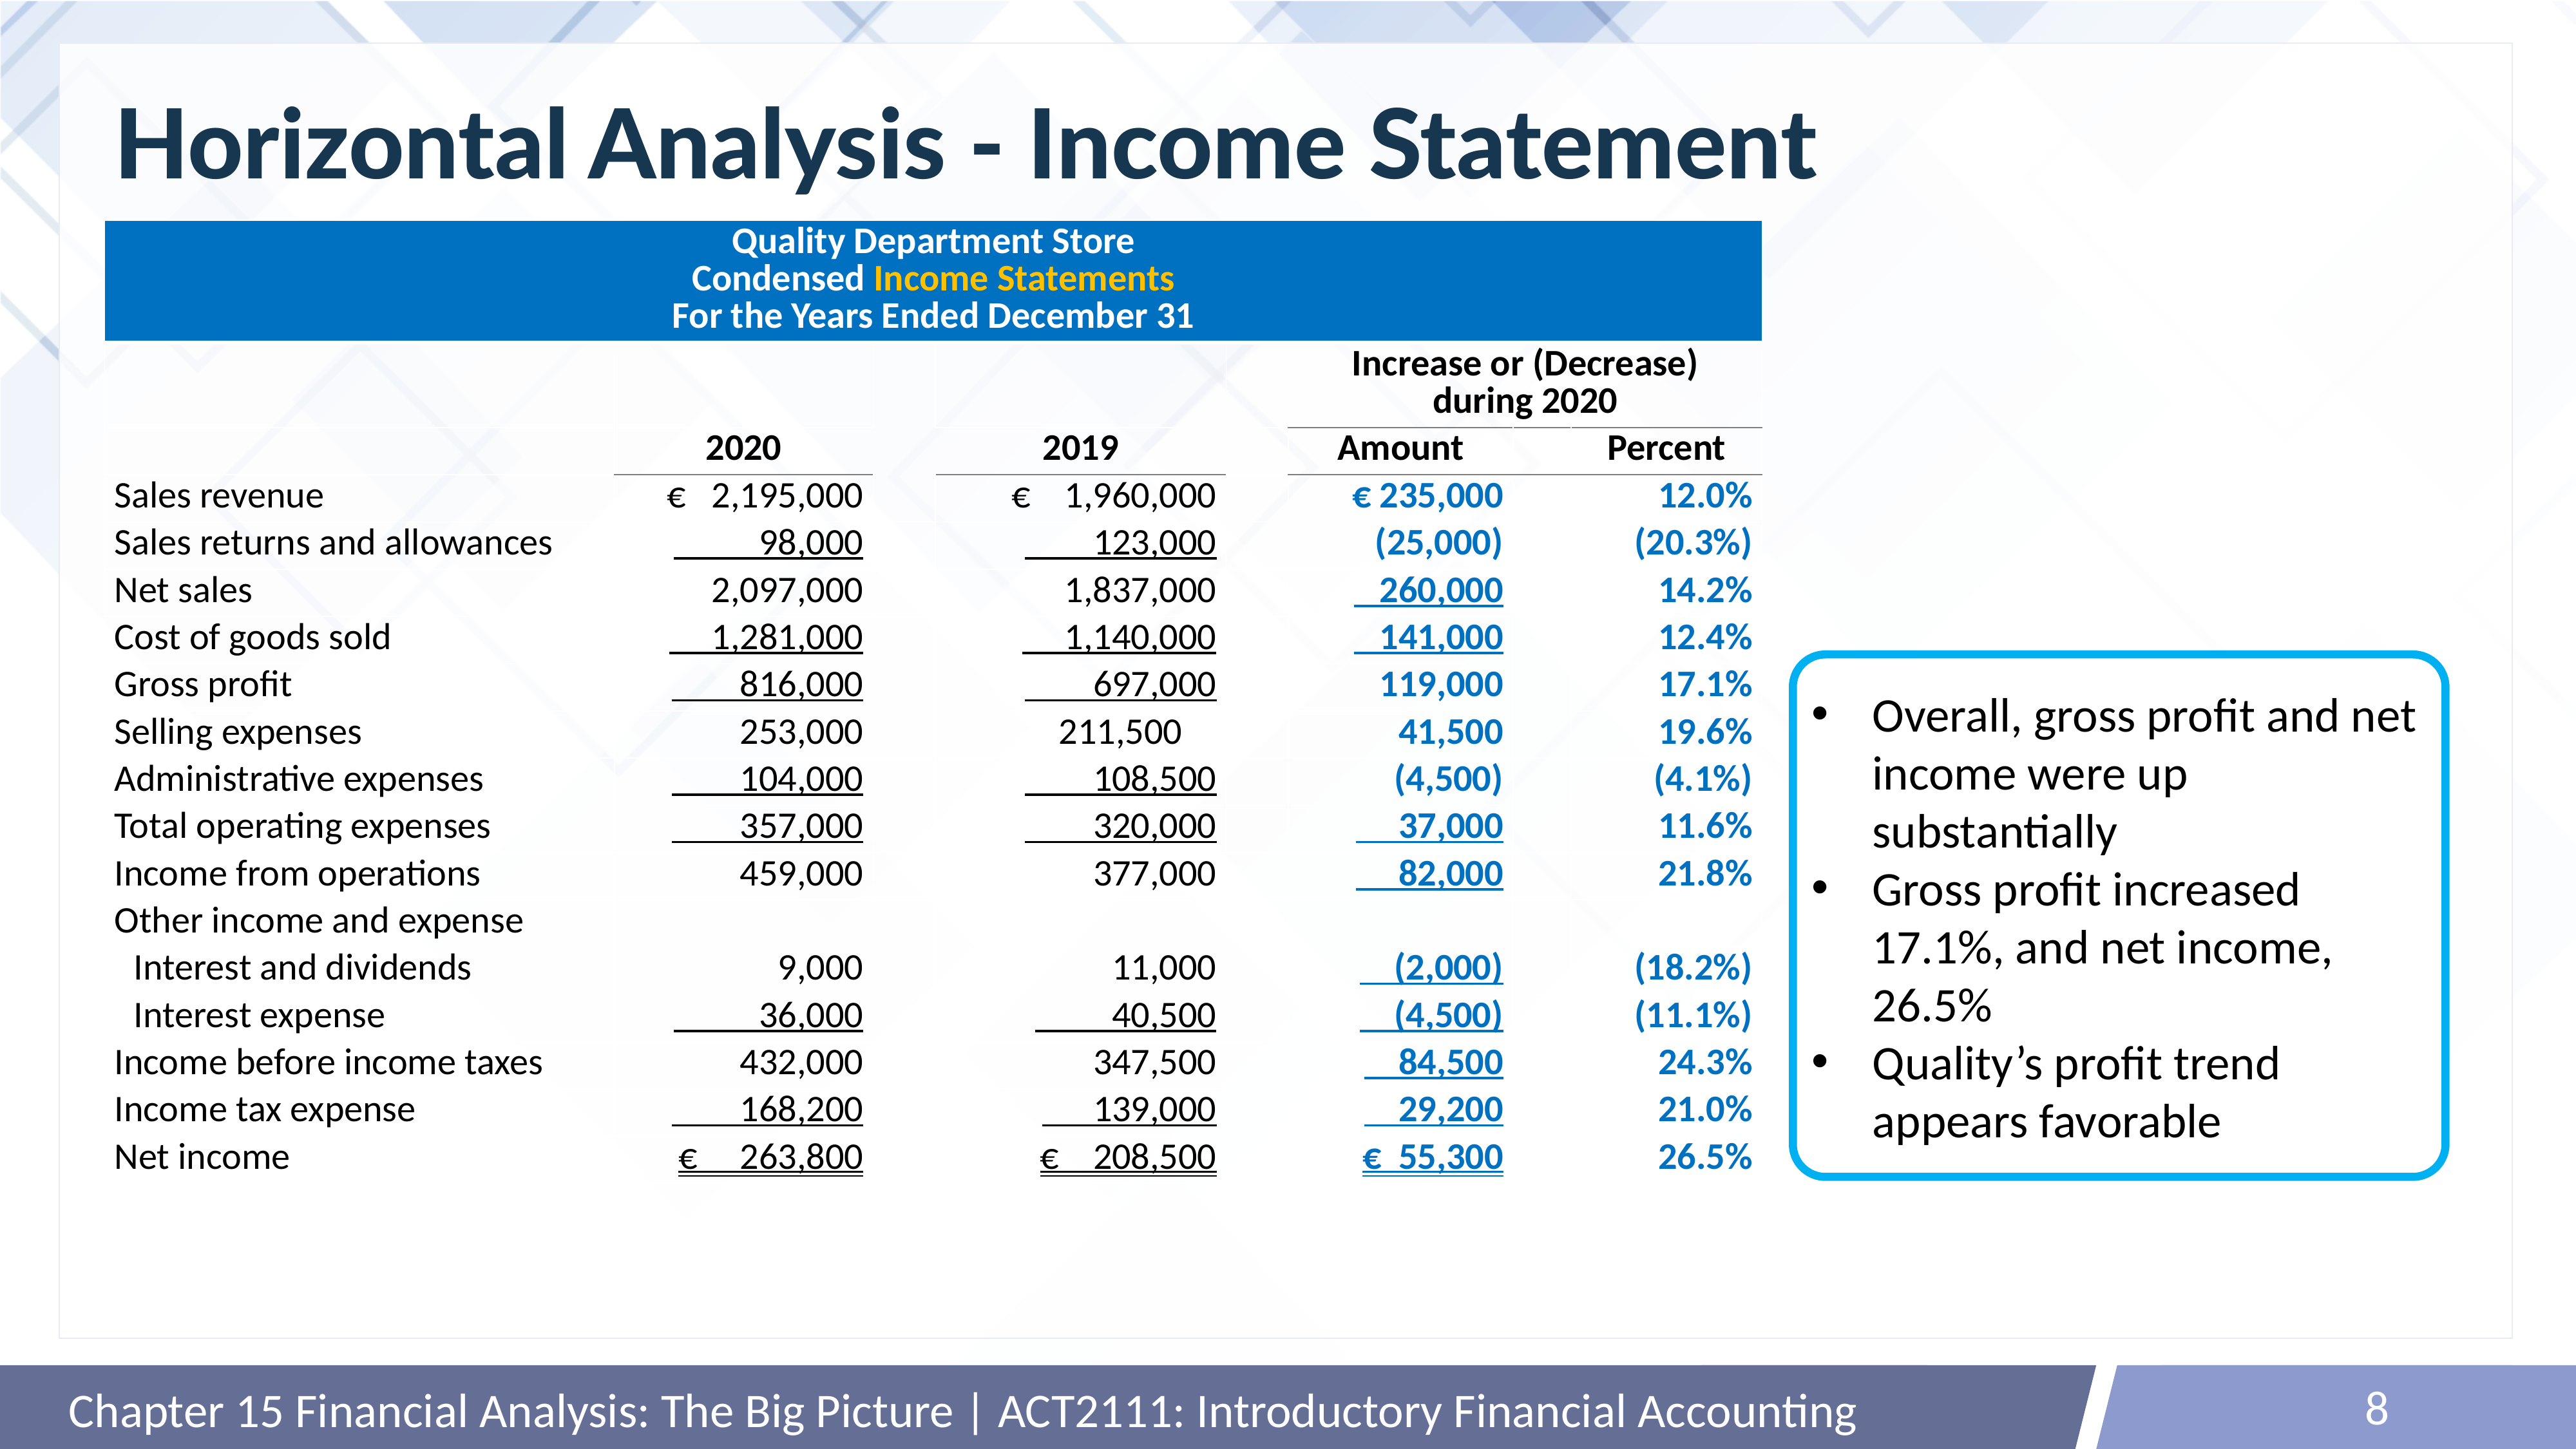

# Horizontal Analysis - Income Statement
| Quality Department Store Condensed Income Statements For the Years Ended December 31 |  |  |  |  |  |  |  |
| --- | --- | --- | --- | --- | --- | --- | --- |
|  |  |  |  |  | Increase or (Decrease) during 2020 |  |  |
|  | 2020 |  | 2019 |  | Amount |  | Percent |
| Sales revenue | € 2,195,000 |  | € 1,960,000 |  | € 235,000 |  | 12.0% |
| Sales returns and allowances | 98,000 |  | 123,000 |  | (25,000) |  | (20.3%) |
| Net sales | 2,097,000 |  | 1,837,000 |  | 260,000 |  | 14.2% |
| Cost of goods sold | 1,281,000 |  | 1,140,000 |  | 141,000 |  | 12.4% |
| Gross profit | 816,000 |  | 697,000 |  | 119,000 |  | 17.1% |
| Selling expenses | 253,000 |  | 211,500 |  | 41,500 |  | 19.6% |
| Administrative expenses | 104,000 |  | 108,500 |  | (4,500) |  | (4.1%) |
| Total operating expenses | 357,000 |  | 320,000 |  | 37,000 |  | 11.6% |
| Income from operations | 459,000 |  | 377,000 |  | 82,000 |  | 21.8% |
| Other income and expense |  |  |  |  |  |  |  |
| Interest and dividends | 9,000 |  | 11,000 |  | (2,000) |  | (18.2%) |
| Interest expense | 36,000 |  | 40,500 |  | (4,500) |  | (11.1%) |
| Income before income taxes | 432,000 |  | 347,500 |  | 84,500 |  | 24.3% |
| Income tax expense | 168,200 |  | 139,000 |  | 29,200 |  | 21.0% |
| Net income | € 263,800 |  | € 208,500 |  | € 55,300 |  | 26.5% |

Overall, gross profit and net income were up substantially
Gross profit increased 17.1%, and net income, 26.5%
Quality’s profit trend appears favorable
8
Chapter 15 Financial Analysis: The Big Picture | ACT2111: Introductory Financial Accounting